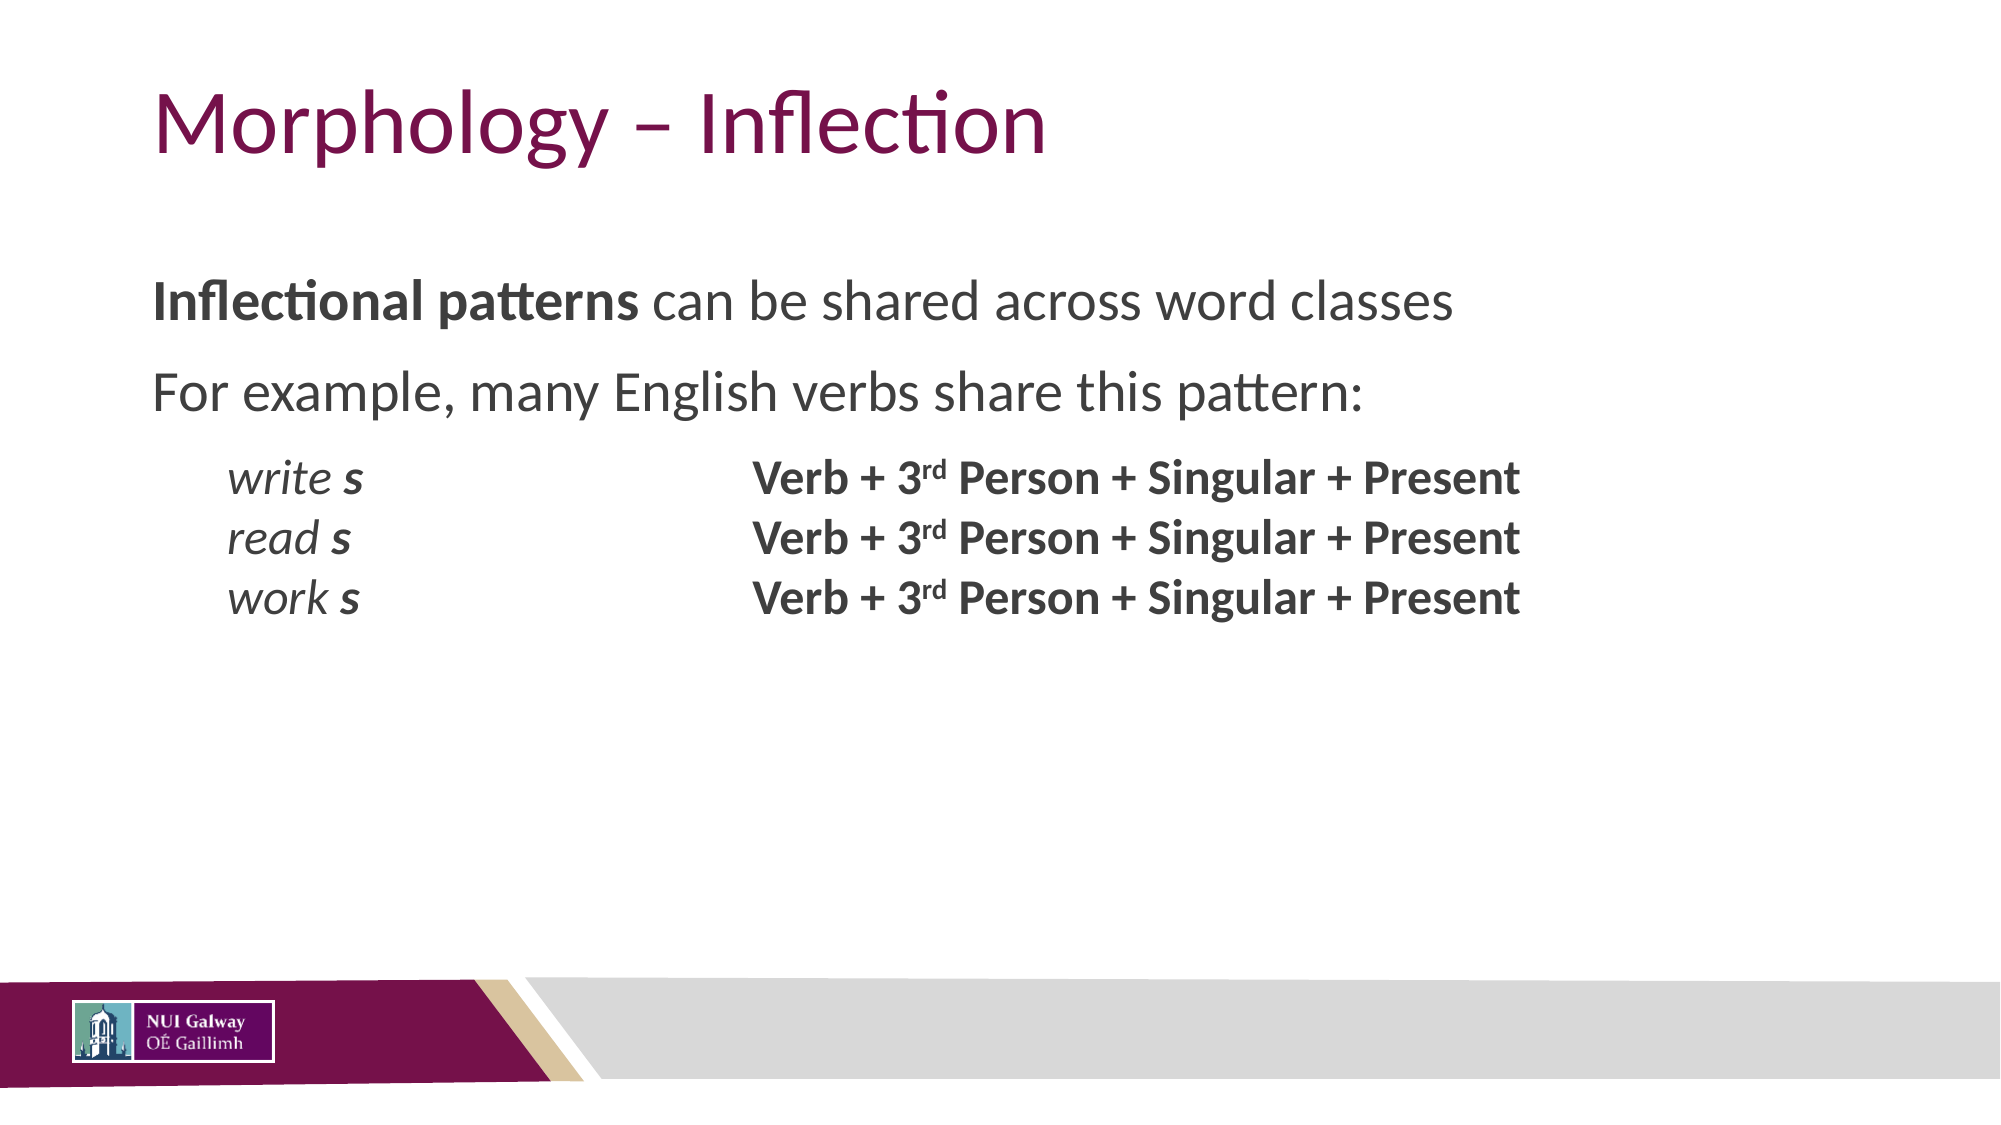

# Morphology – Inflection
Inflectional patterns can be shared across word classes
For example, many English verbs share this pattern:
write s			Verb + 3rd Person + Singular + Present
read s			Verb + 3rd Person + Singular + Present
work s			Verb + 3rd Person + Singular + Present